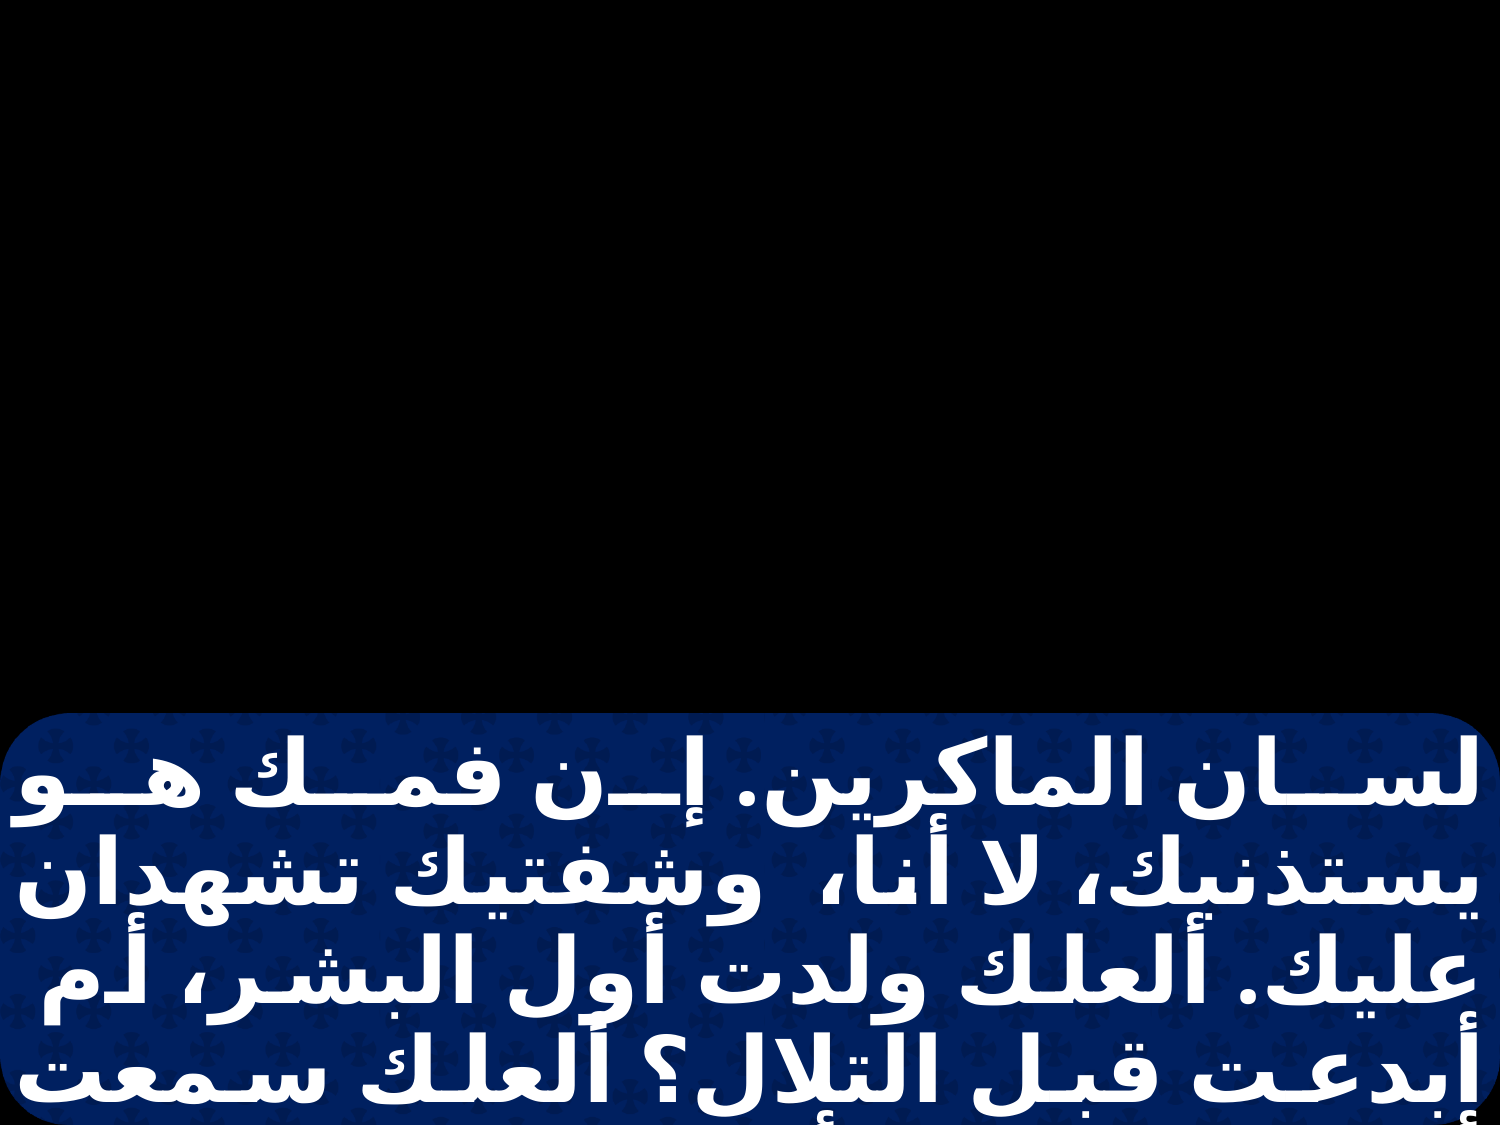

لسان الماكرين. إن فمك هو يستذنبك، لا أنا،  وشفتيك تشهدان عليك. ألعلك ولدت أول البشر، أم  أبدعت قبل التلال؟ ألعلك سمعت أسرار الله، أم حزت  الحكمة لنفسك؟ ما الذي تعلمه أنت ولا نعلمه نحن،